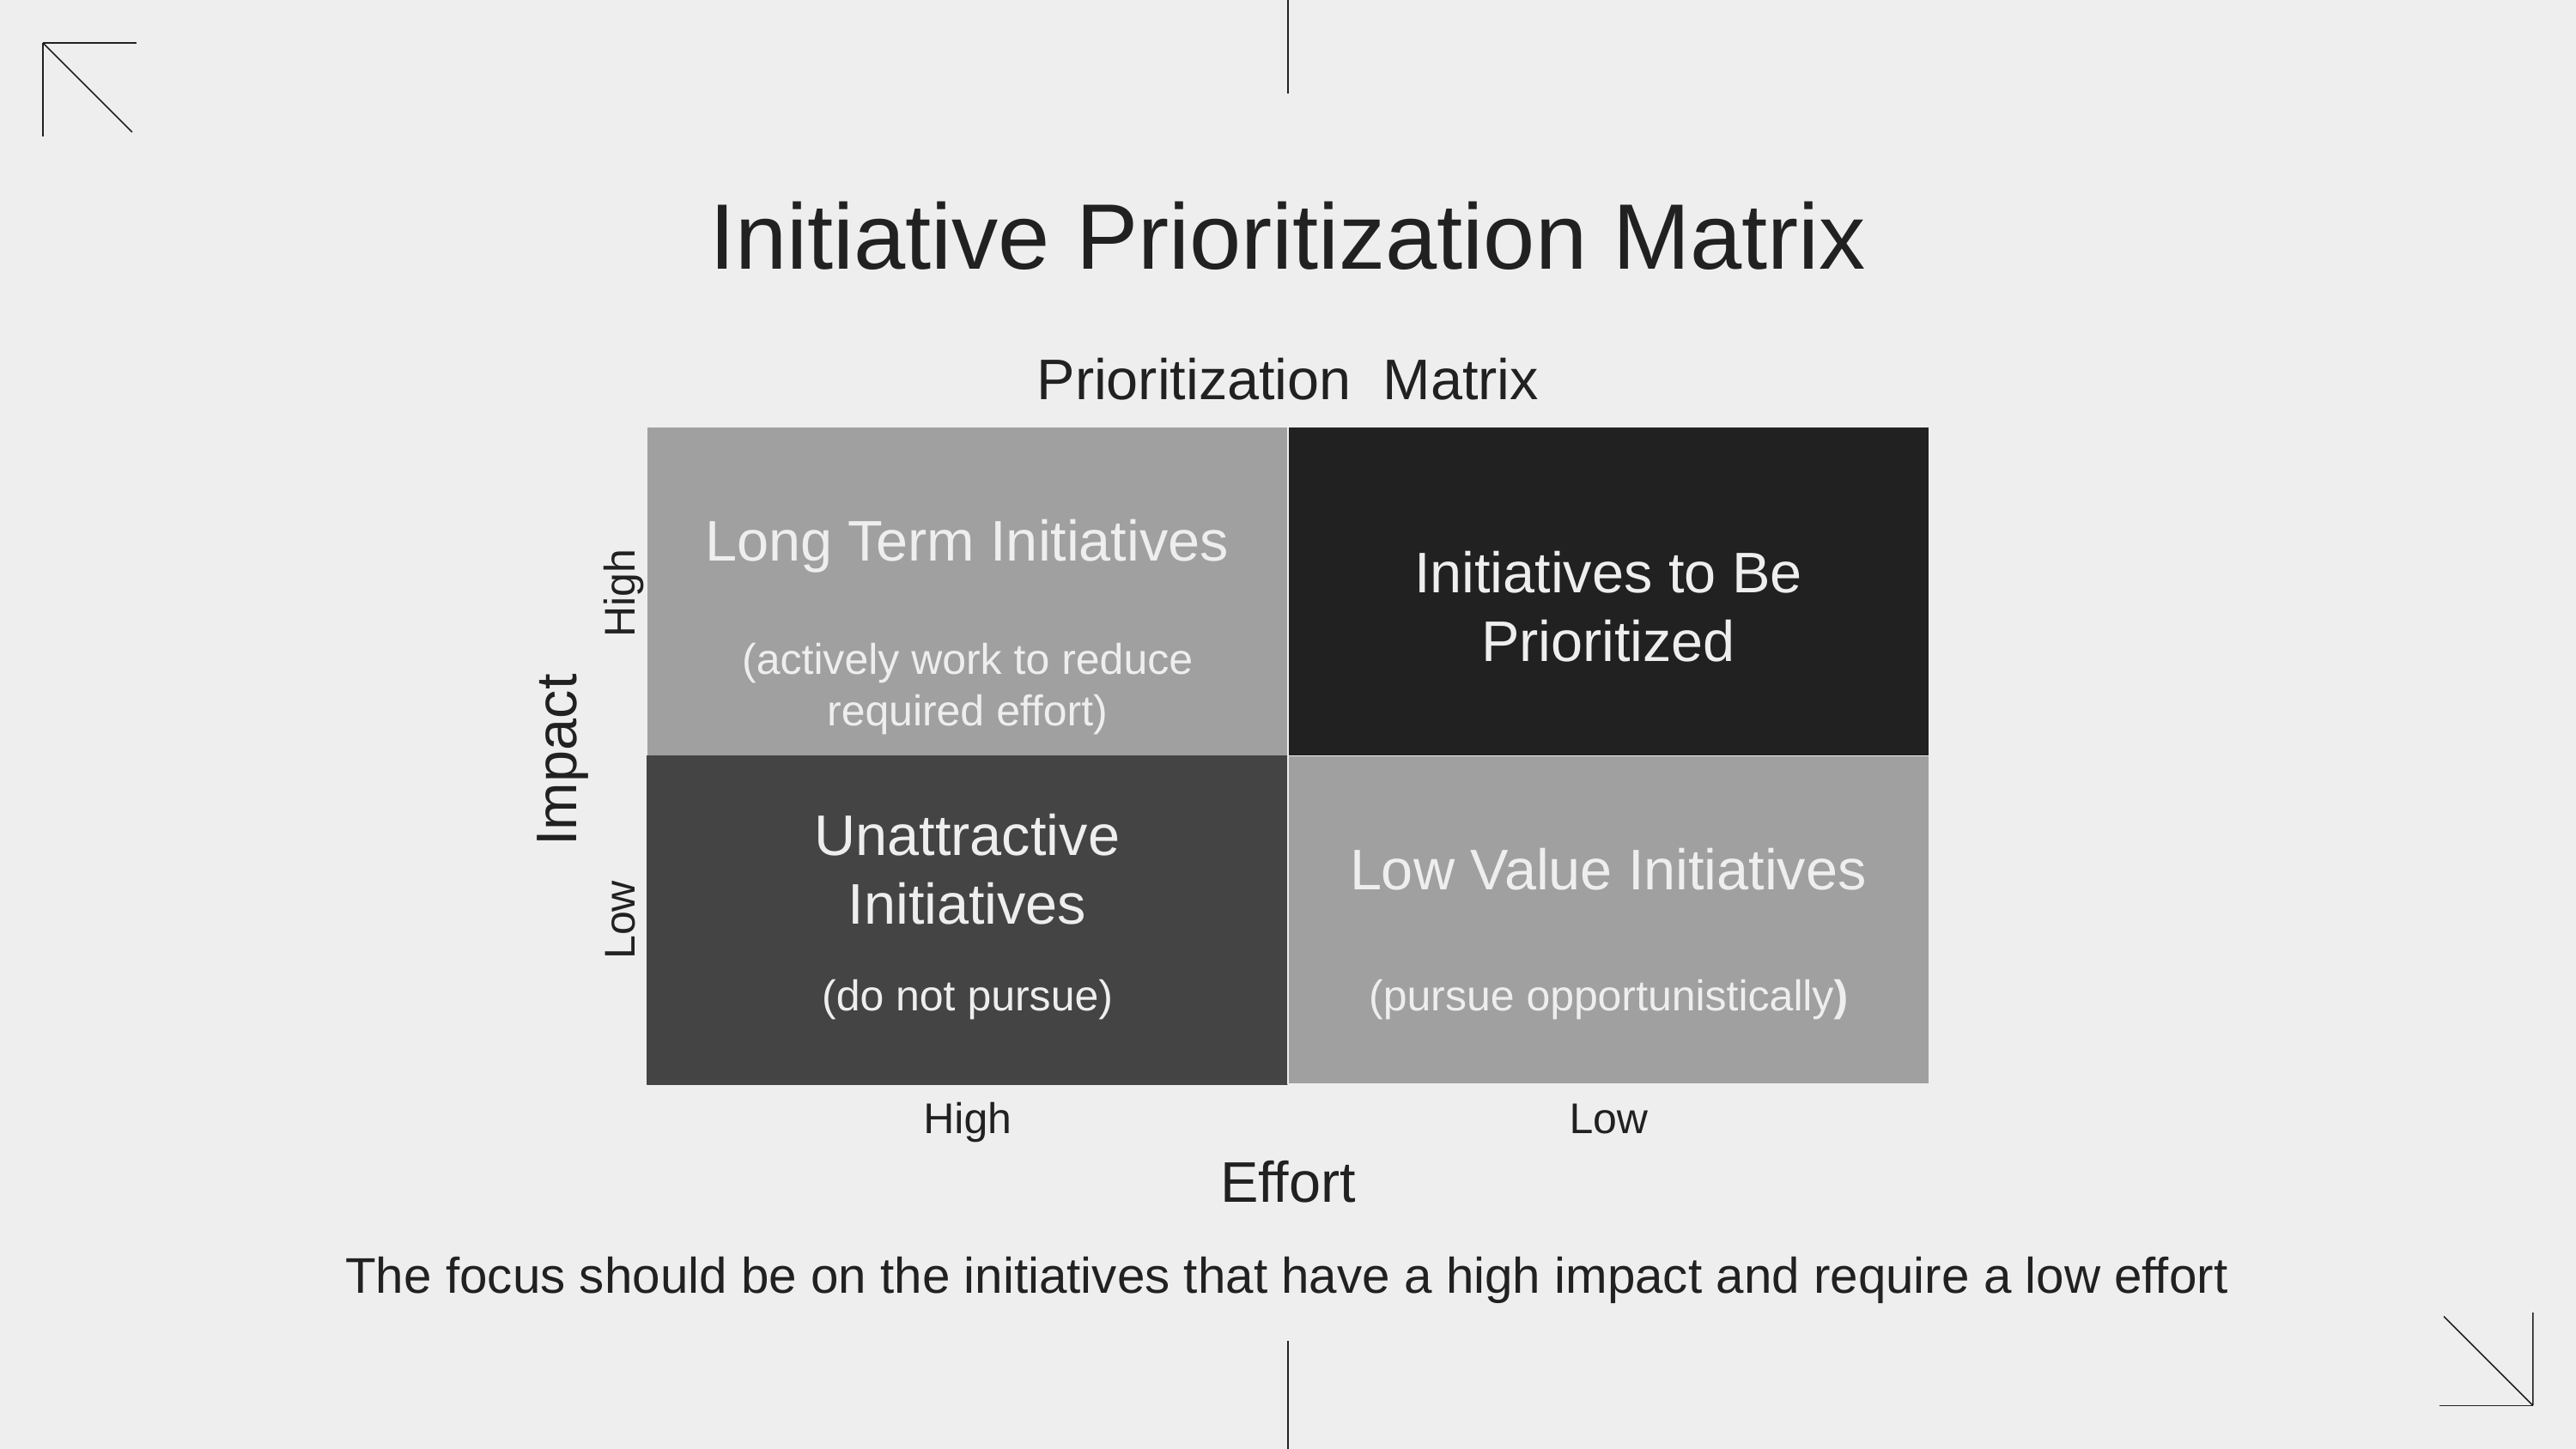

# Initiative Prioritization Matrix
Prioritization  Matrix

Long Term Initiatives
Initiatives to Be Prioritized
High
(actively work to reduce required effort)
Impact

Unattractive Initiatives
Low Value Initiatives
Low
(do not pursue)
(pursue opportunistically)
High
Low
Effort
The focus should be on the initiatives that have a high impact and require a low effort